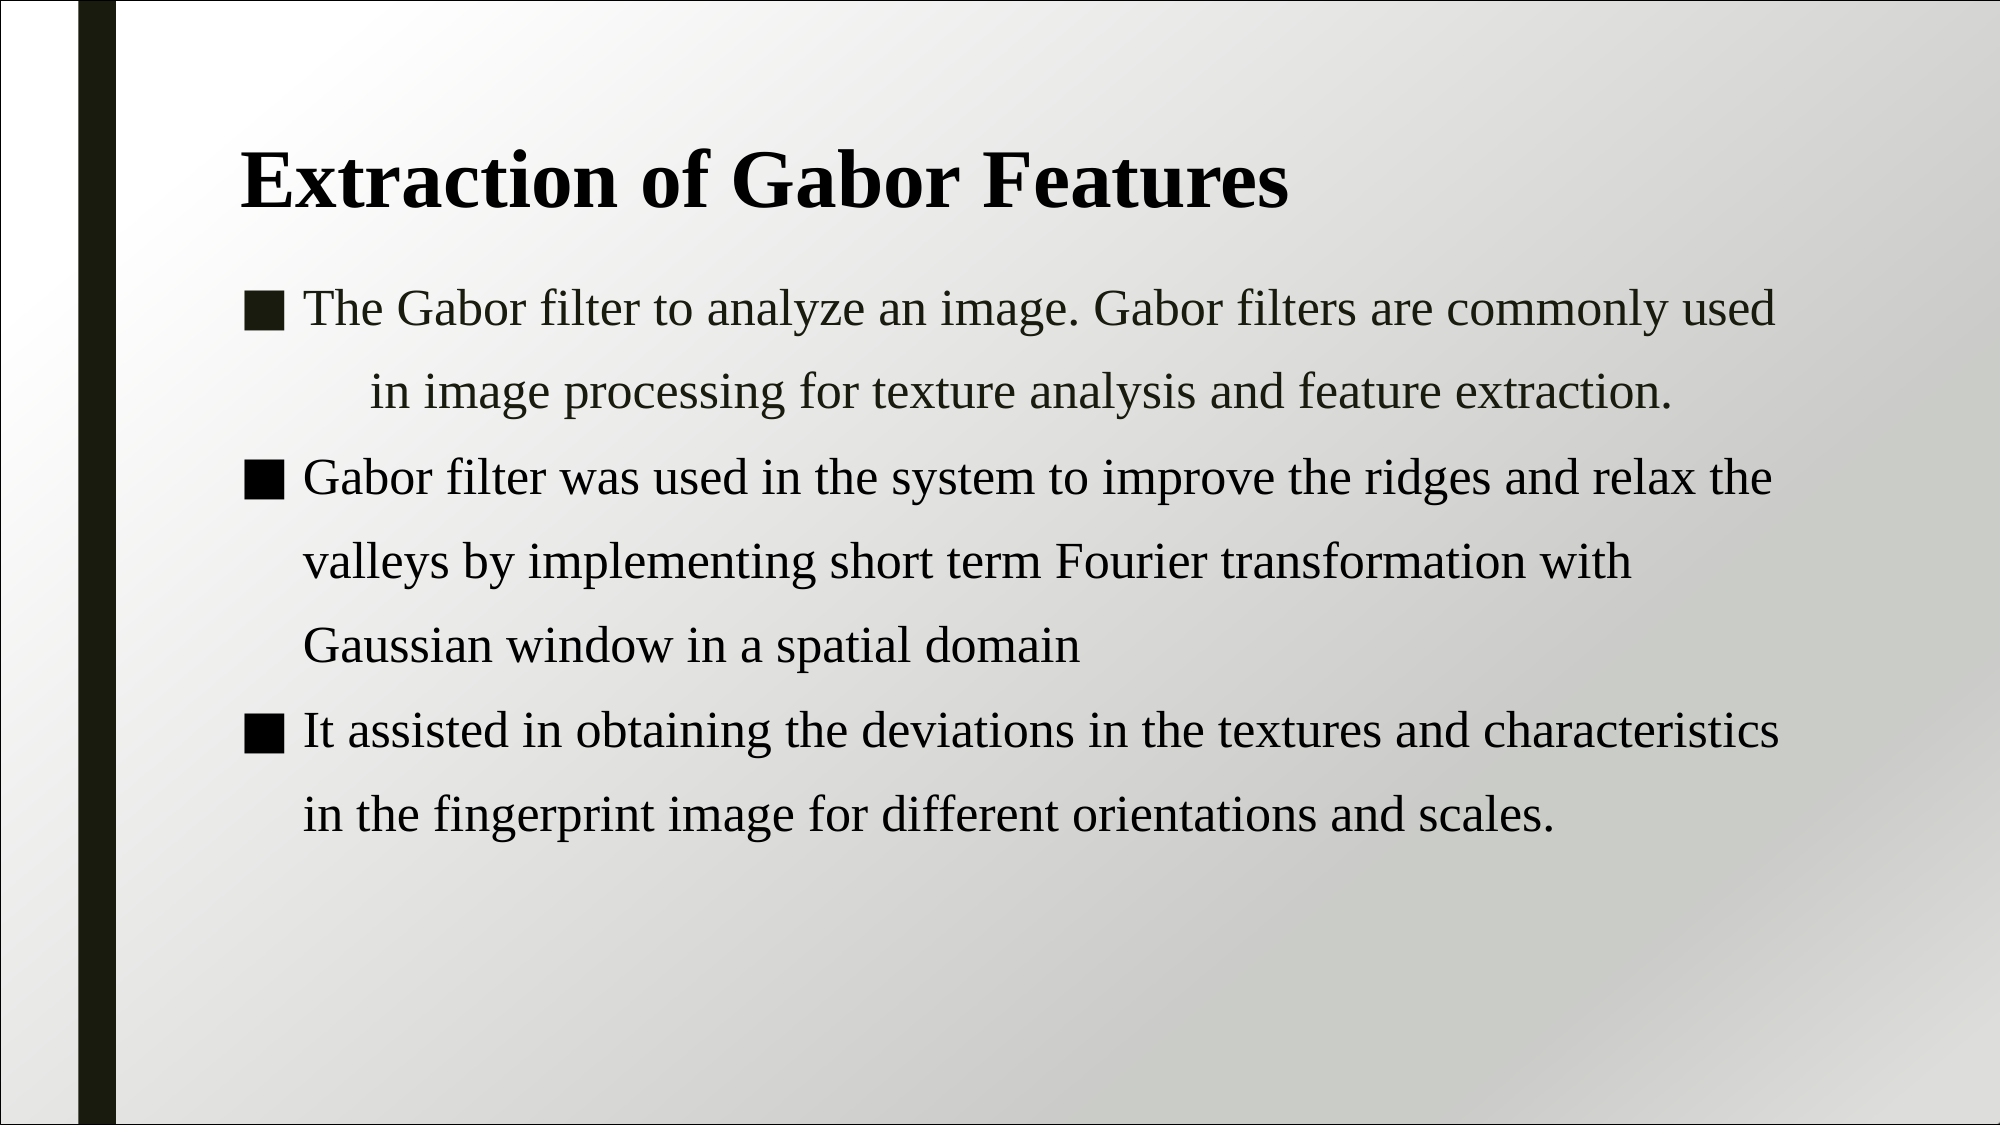

# Extraction of Gabor Features
The Gabor filter to analyze an image. Gabor filters are commonly used 	in image processing for texture analysis and feature extraction.
Gabor filter was used in the system to improve the ridges and relax the valleys by implementing short term Fourier transformation with Gaussian window in a spatial domain
It assisted in obtaining the deviations in the textures and characteristics in the fingerprint image for different orientations and scales.